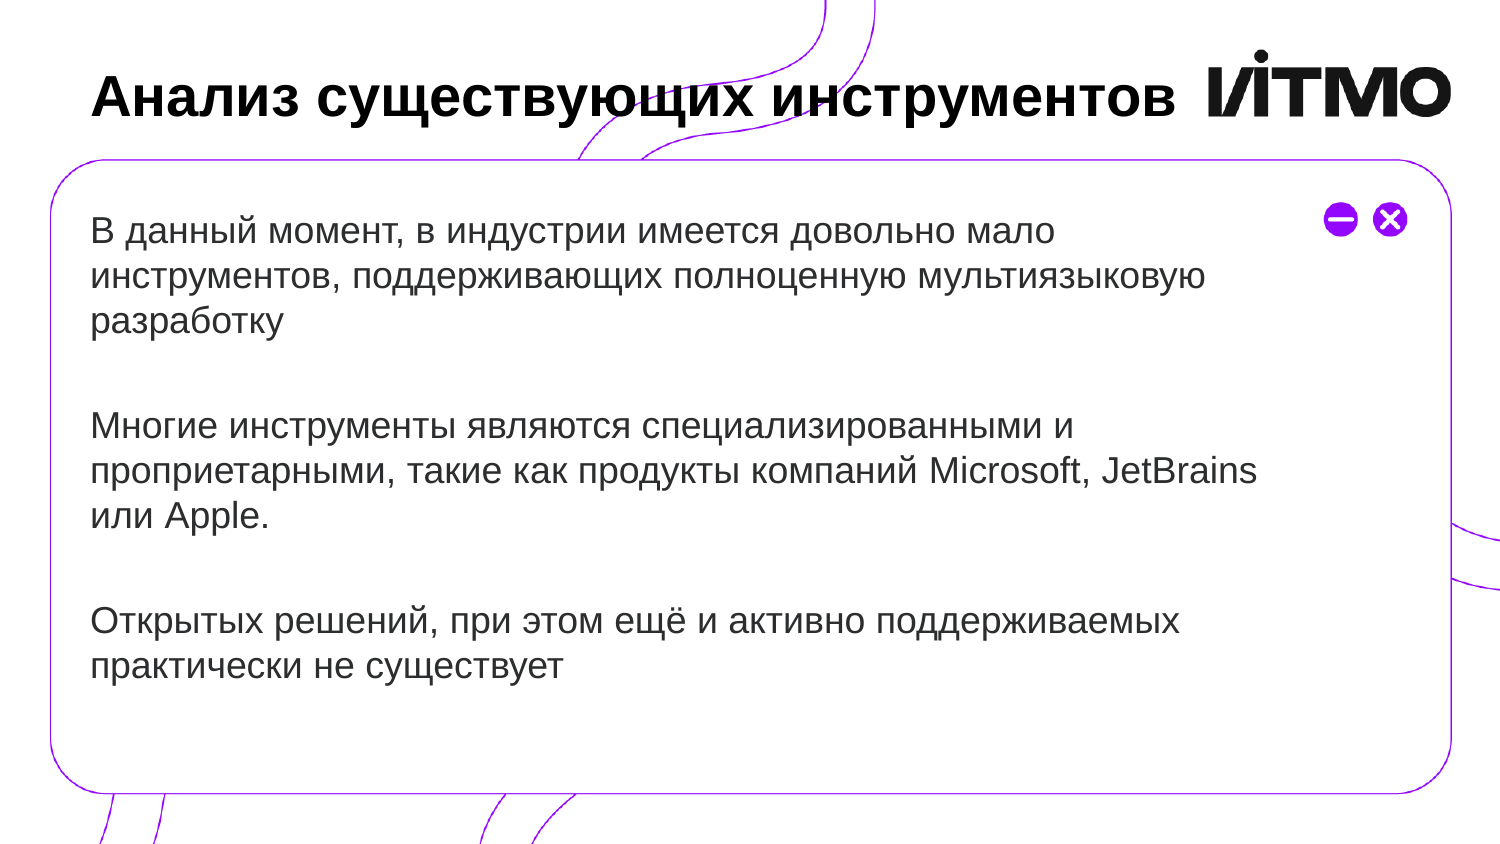

# Анализ существующих инструментов
В данный момент, в индустрии имеется довольно мало инструментов, поддерживающих полноценную мультиязыковую разработку

Многие инструменты являются специализированными и проприетарными, такие как продукты компаний Microsoft, JetBrains или Apple.

Открытых решений, при этом ещё и активно поддерживаемых практически не существует